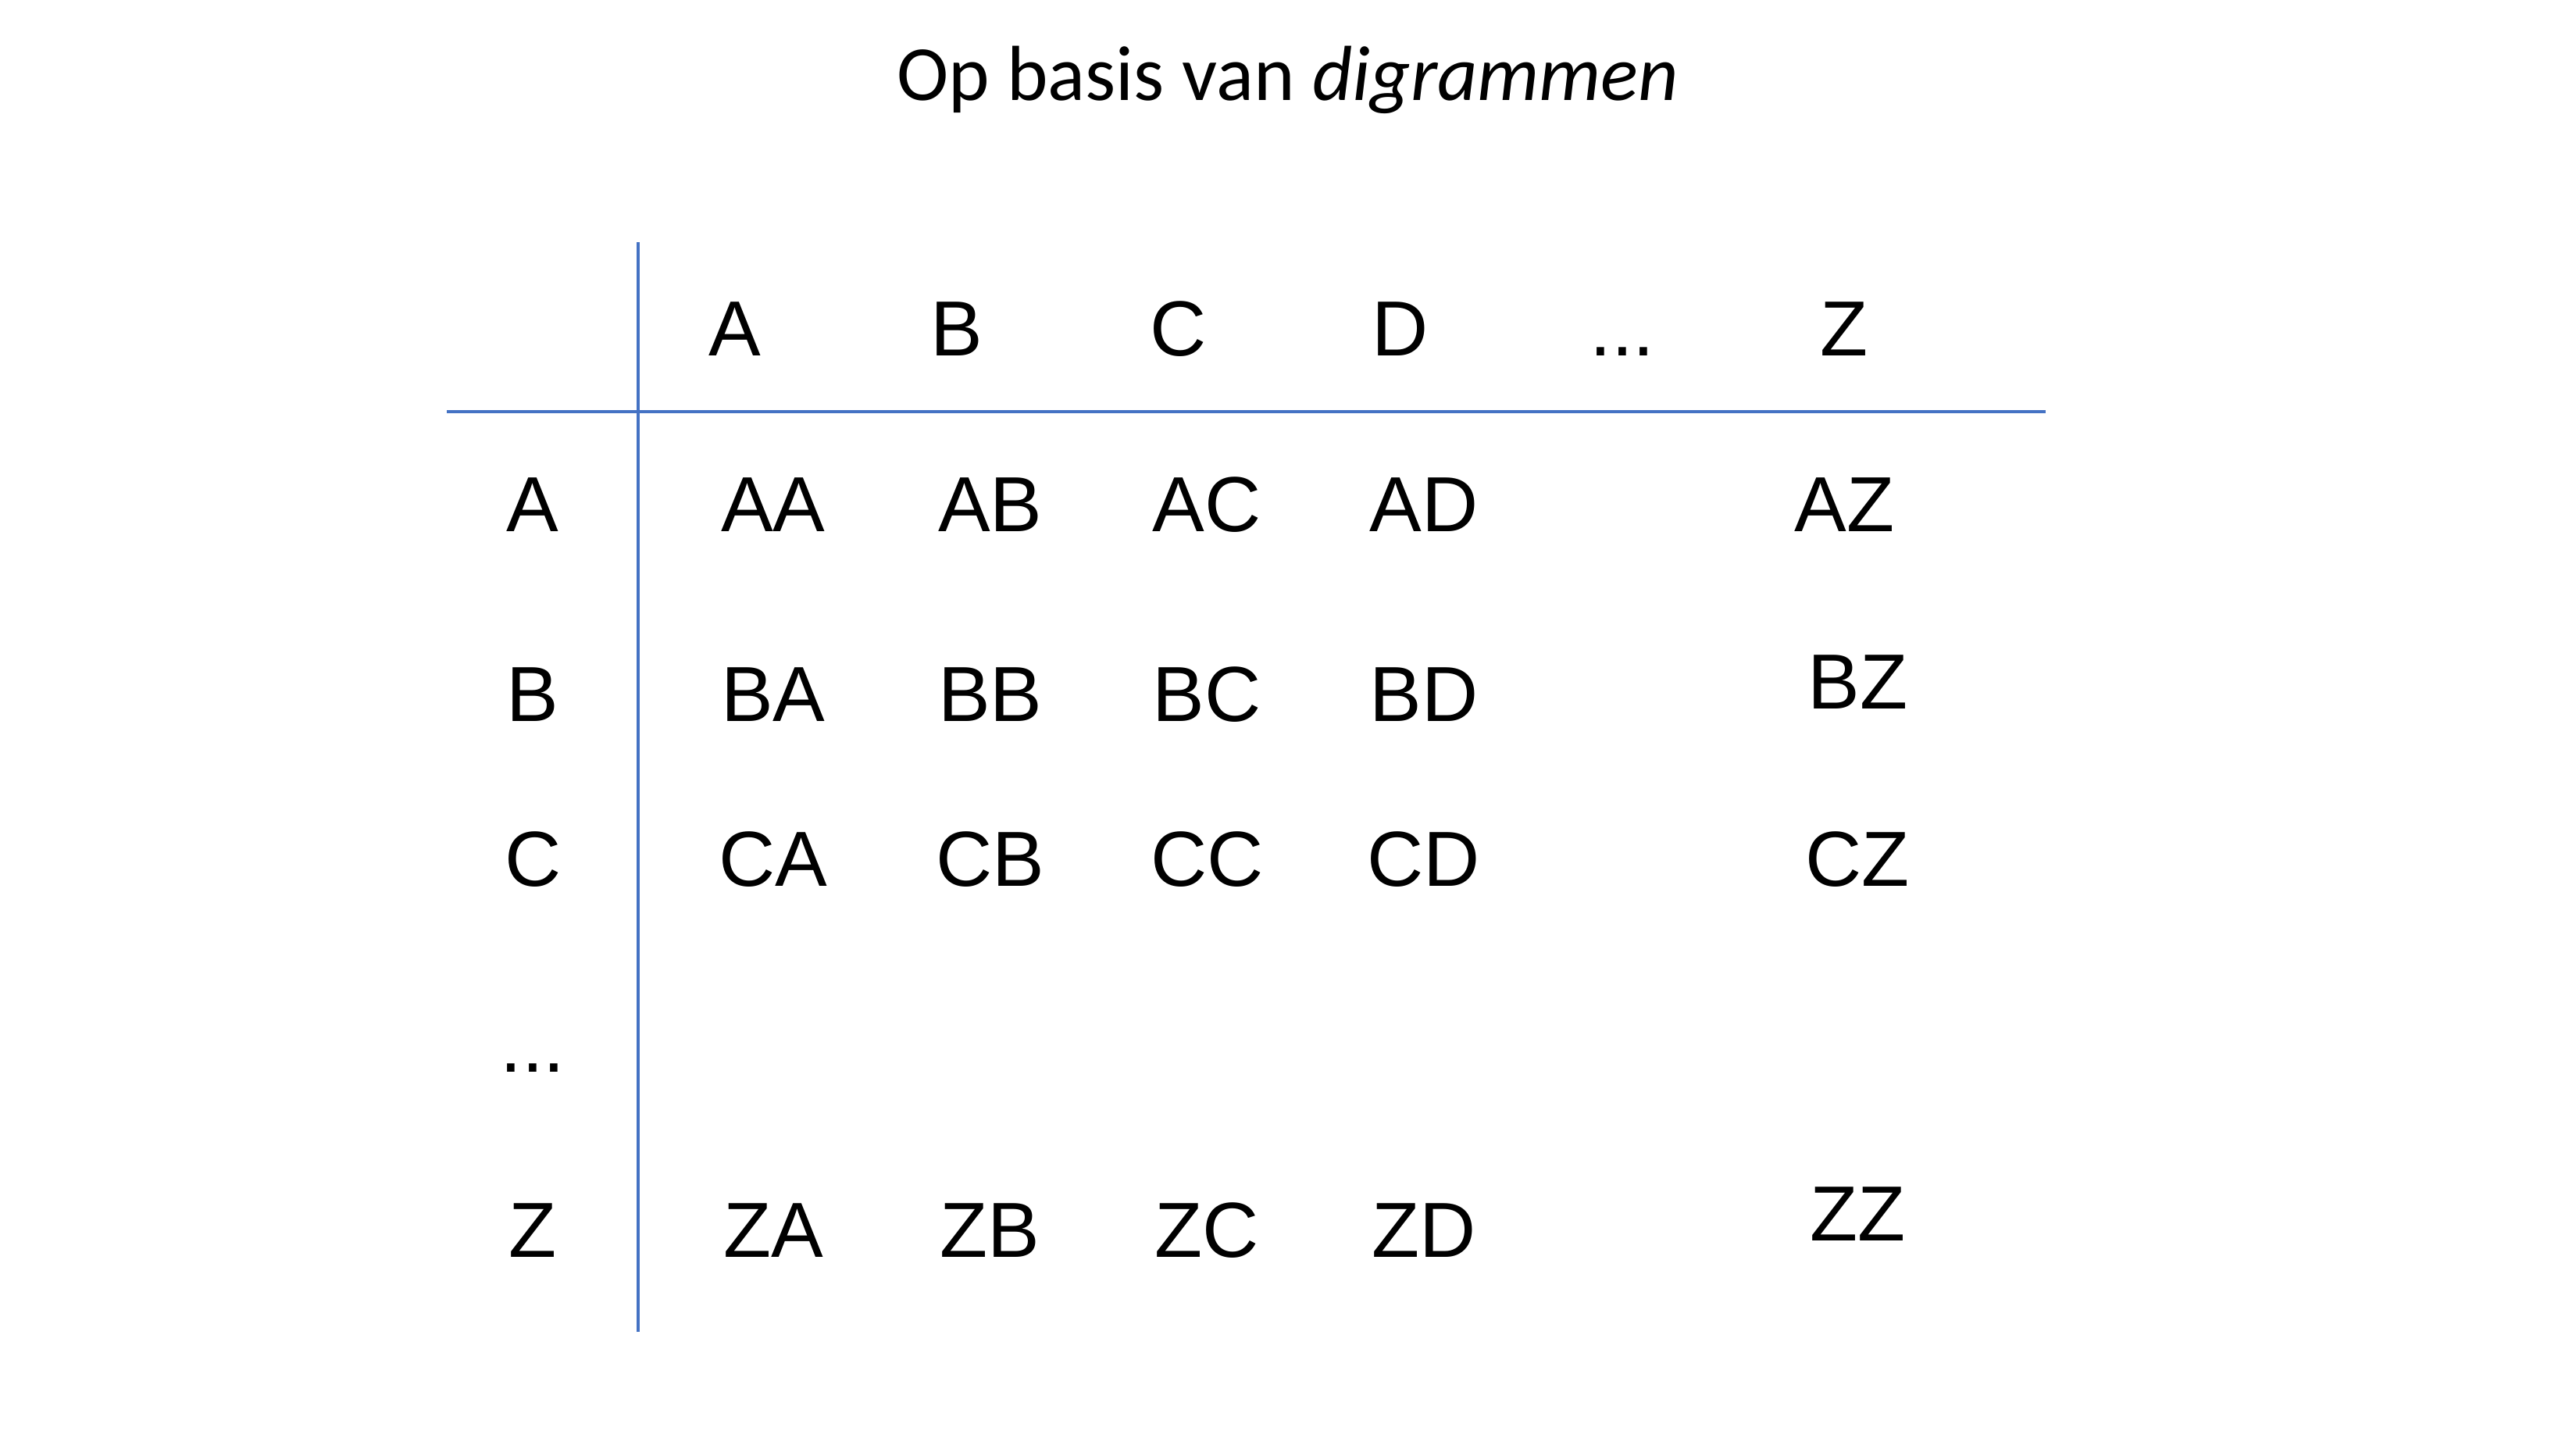

Op basis van digrammen

A
B
C
D
...
Z

A
AA
AB
AC
AD
AZ
BZ
B
BA
BB
BC
BD
C
CA
CB
CC
CD
CZ
...
ZZ
Z
ZA
ZB
ZC
ZD